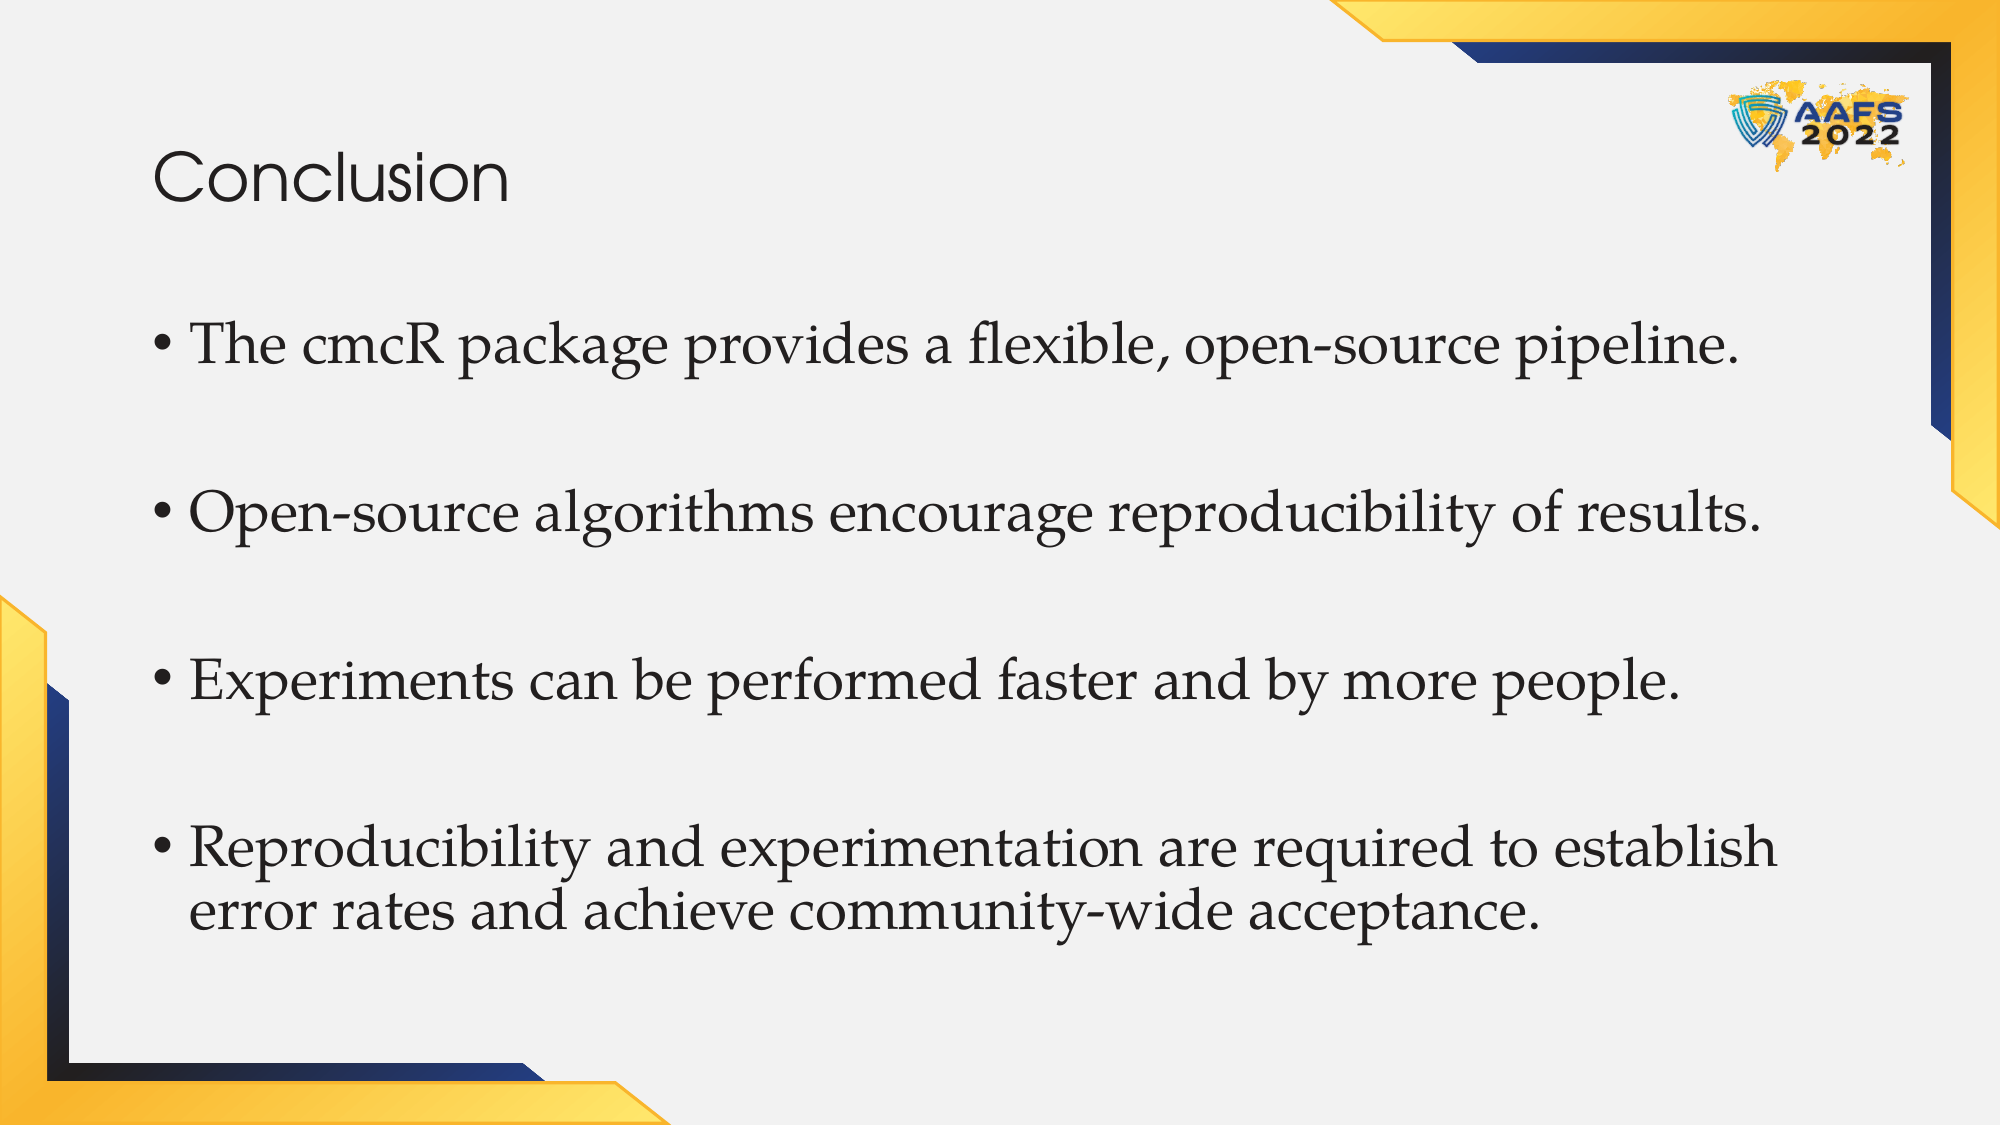

# Conclusion
The cmcR package provides a flexible, open-source pipeline.

Open-source algorithms encourage reproducibility of results.

Experiments can be performed faster and by more people.

Reproducibility and experimentation are required to establish error rates and achieve community-wide acceptance.